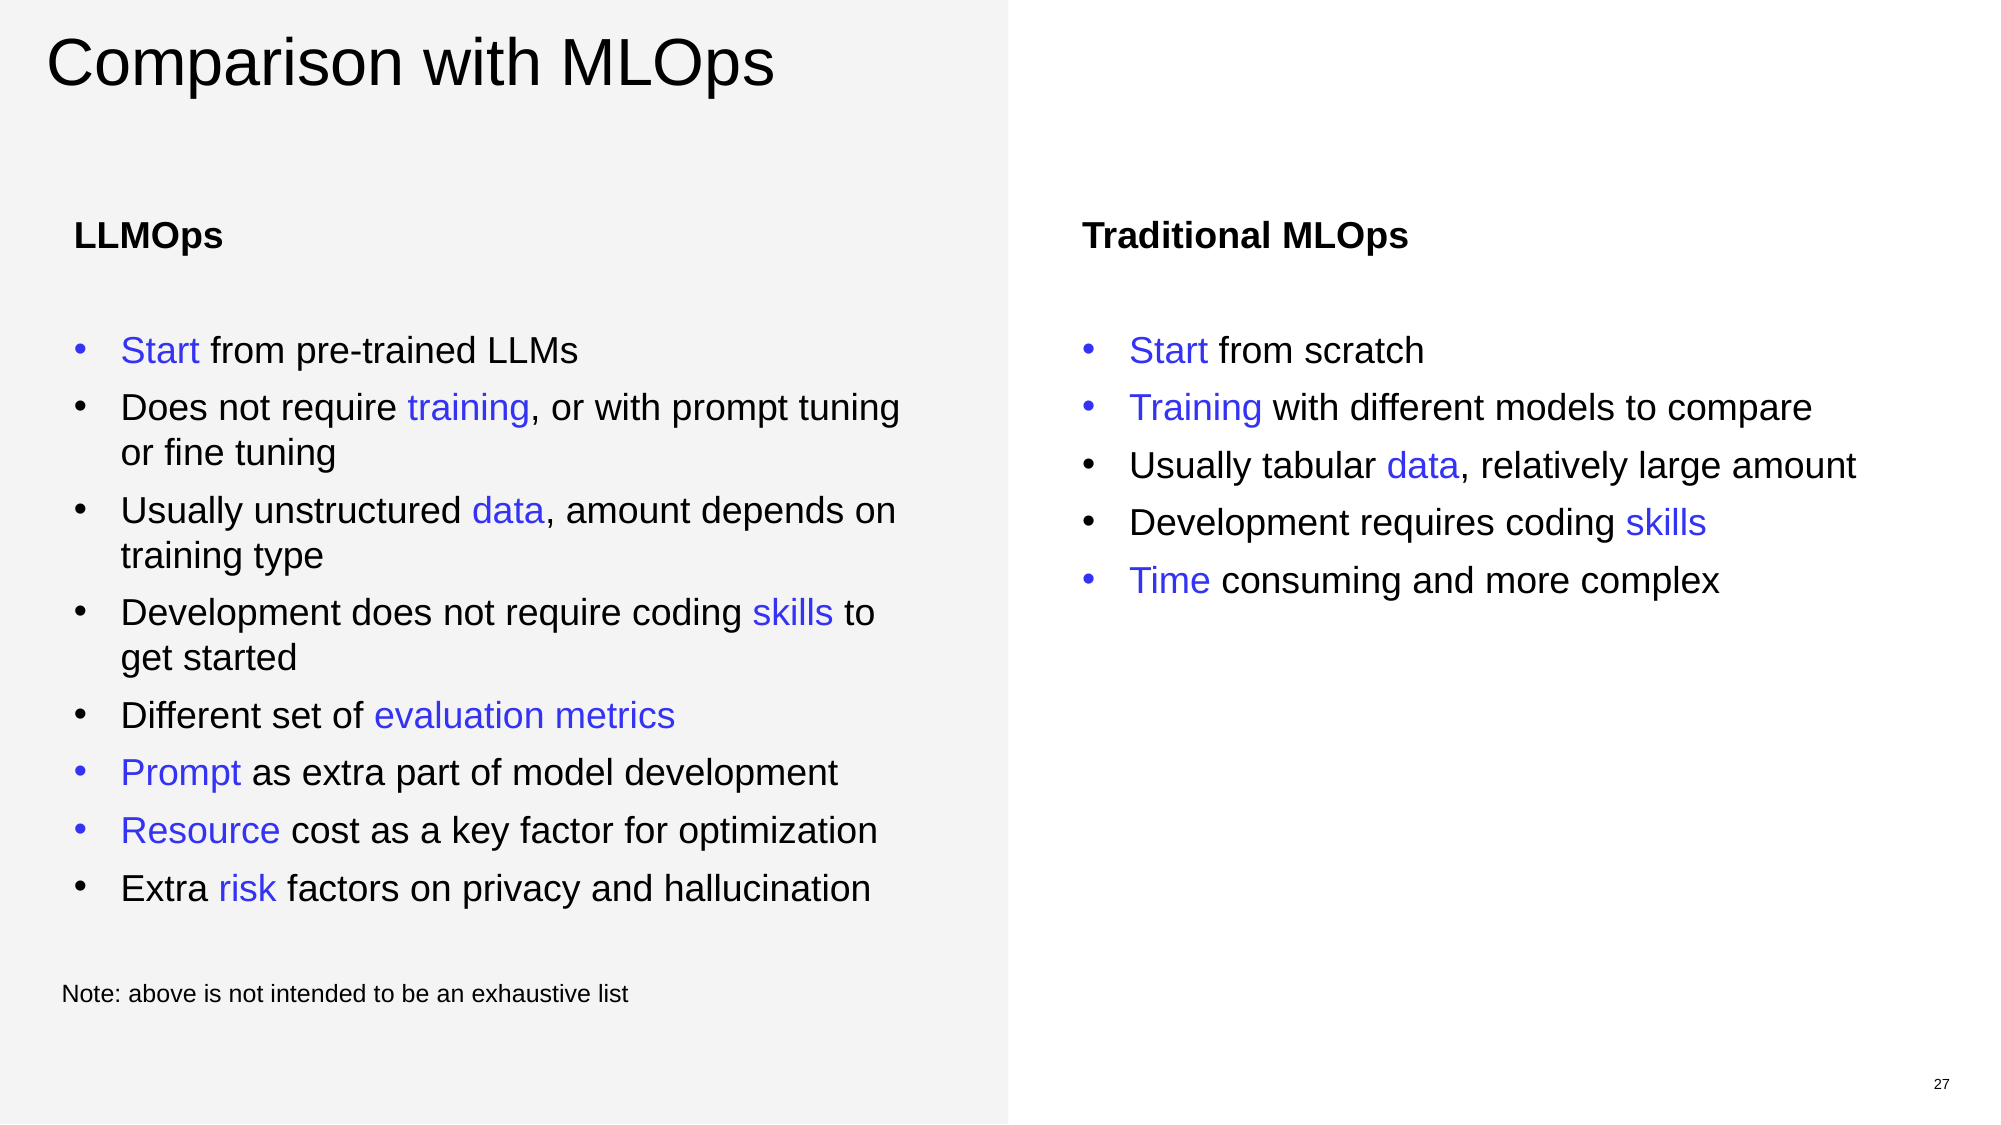

# Comparison with MLOps
Traditional MLOps

Start from scratch
Training with different models to compare
Usually tabular data, relatively large amount
Development requires coding skills
Time consuming and more complex

LLMOps

Start from pre-trained LLMs
Does not require training, or with prompt tuning or fine tuning
Usually unstructured data, amount depends on training type
Development does not require coding skills to get started
Different set of evaluation metrics
Prompt as extra part of model development
Resource cost as a key factor for optimization
Extra risk factors on privacy and hallucination

Note: above is not intended to be an exhaustive list
Group Name / DOC ID / Month XX, 2022 / © 2022 IBM Corporation
27